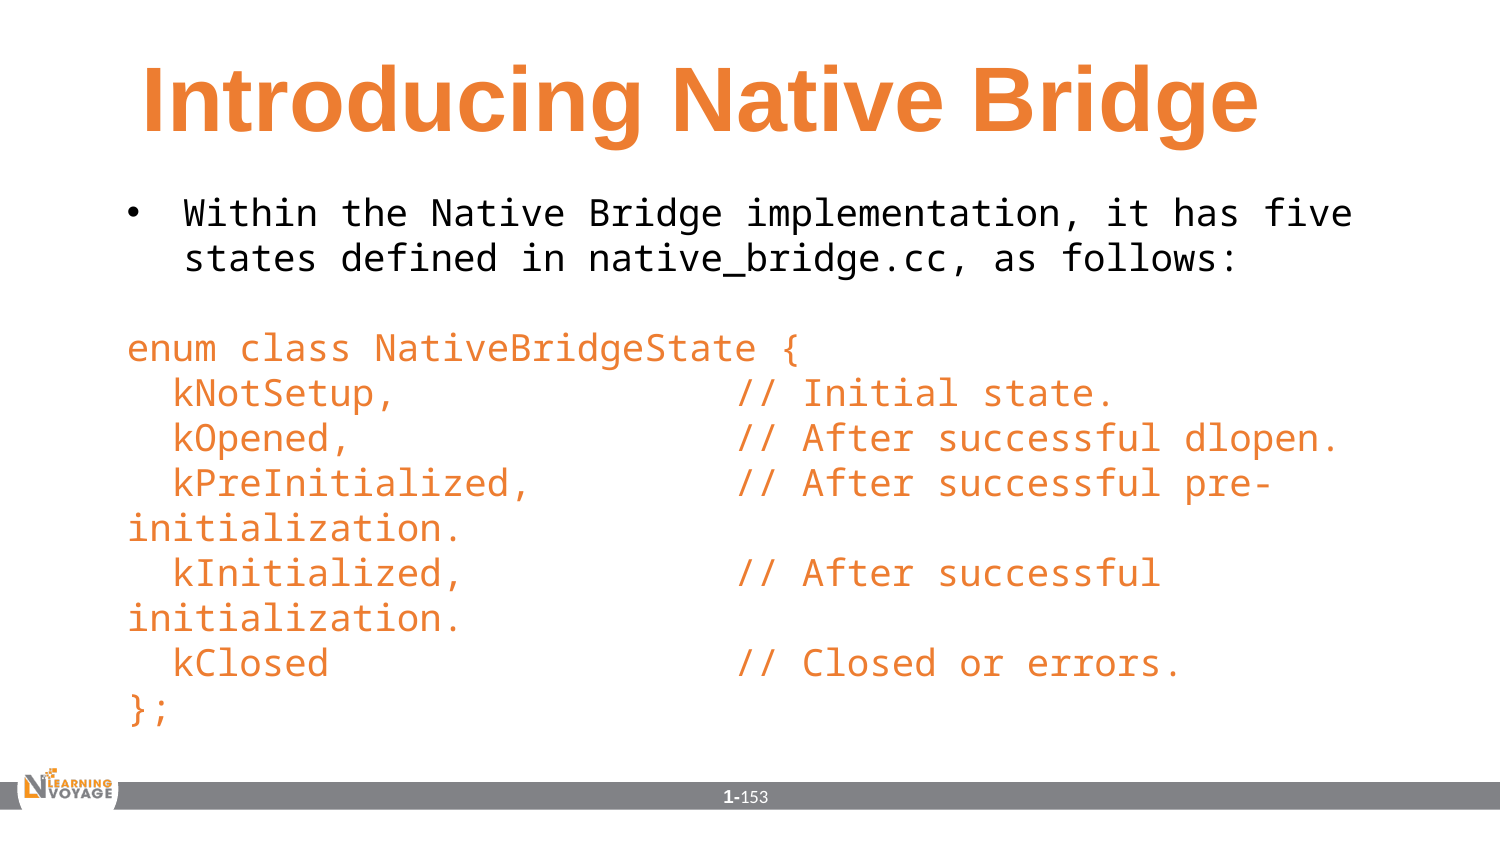

Introducing Native Bridge
Within the Native Bridge implementation, it has five states defined in native_bridge.cc, as follows:

enum class NativeBridgeState {
  kNotSetup,               // Initial state.
  kOpened,                 // After successful dlopen.
  kPreInitialized,         // After successful pre-initialization.
  kInitialized,            // After successful initialization.
  kClosed                  // Closed or errors.
};
1-153